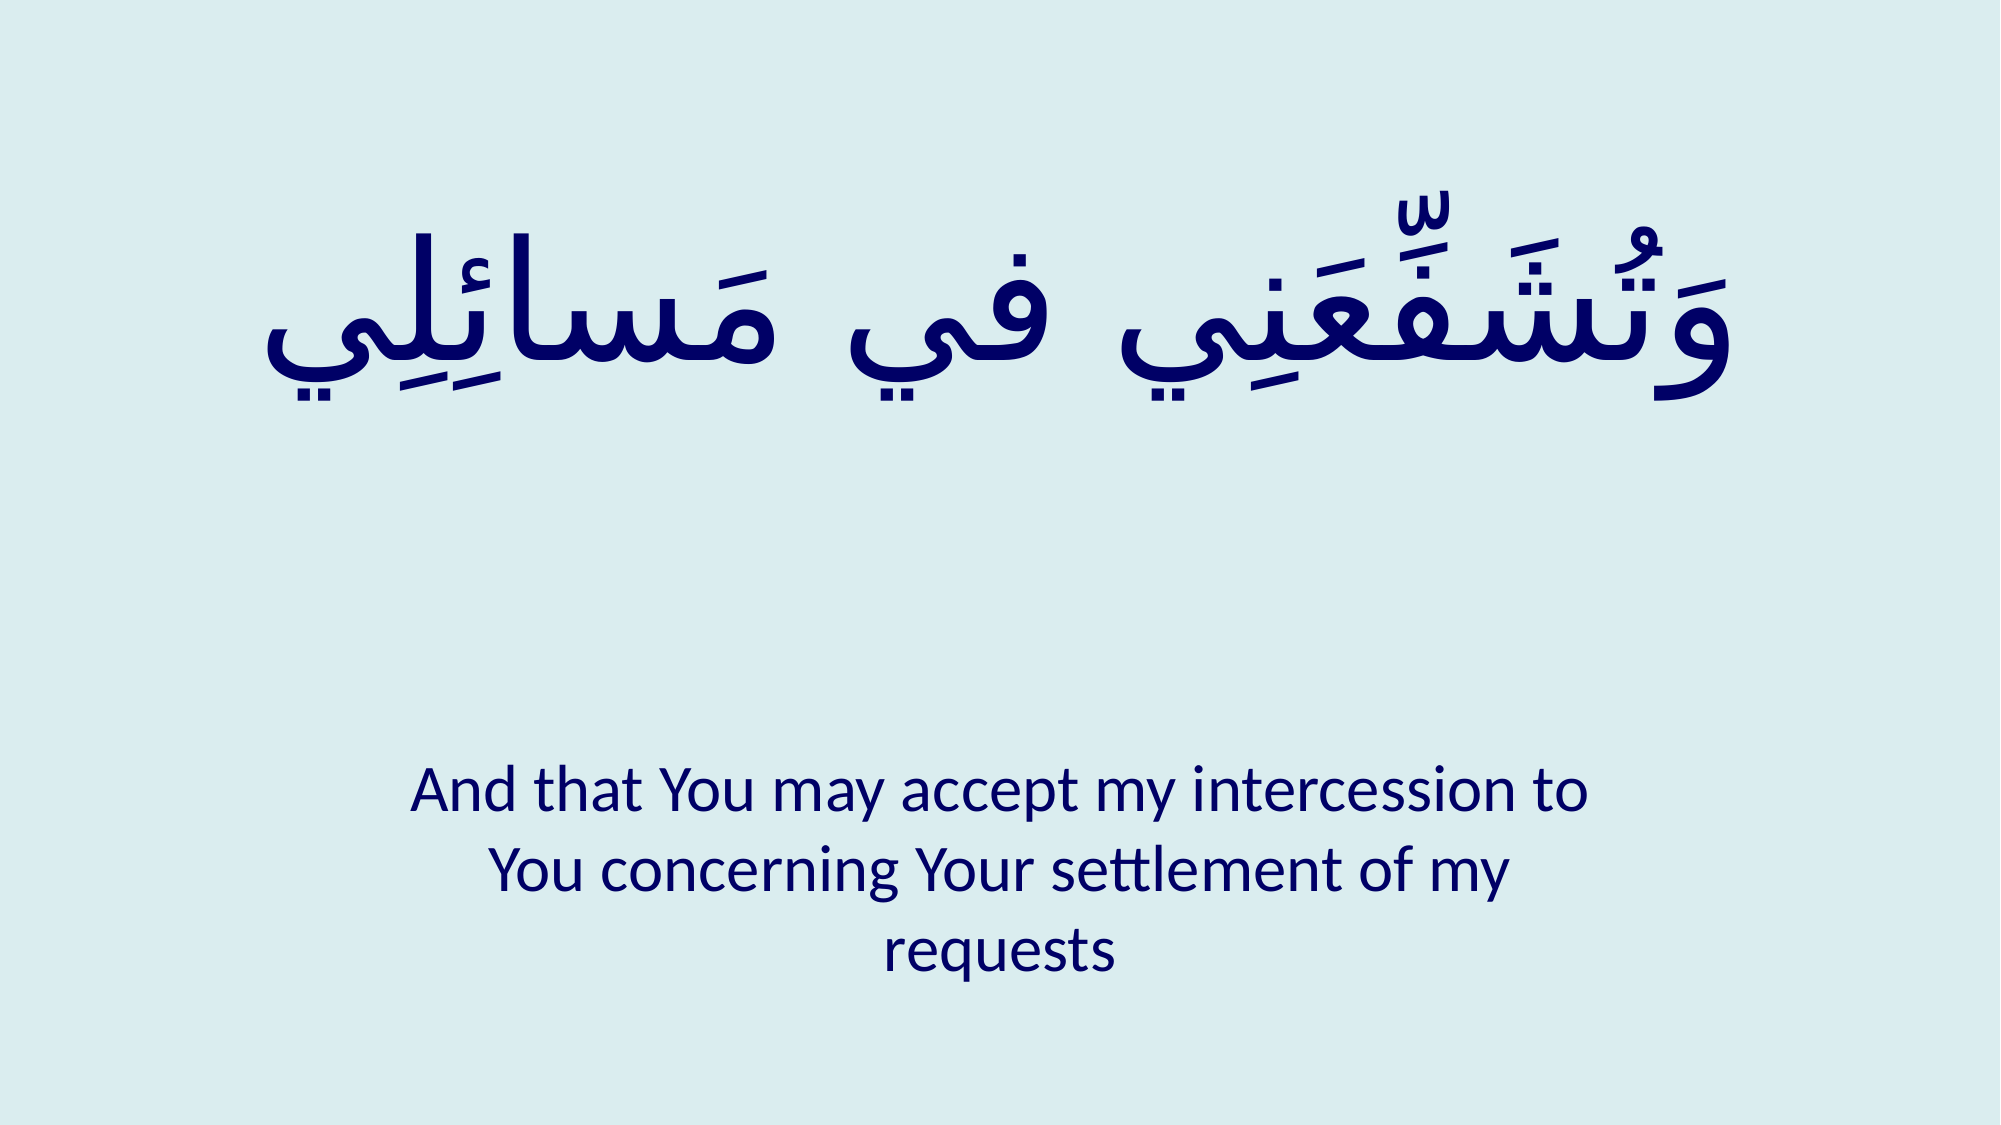

# وَتُشَفِّعَنِي في مَسائِلِي
And that You may accept my intercession to You concerning Your settlement of my requests